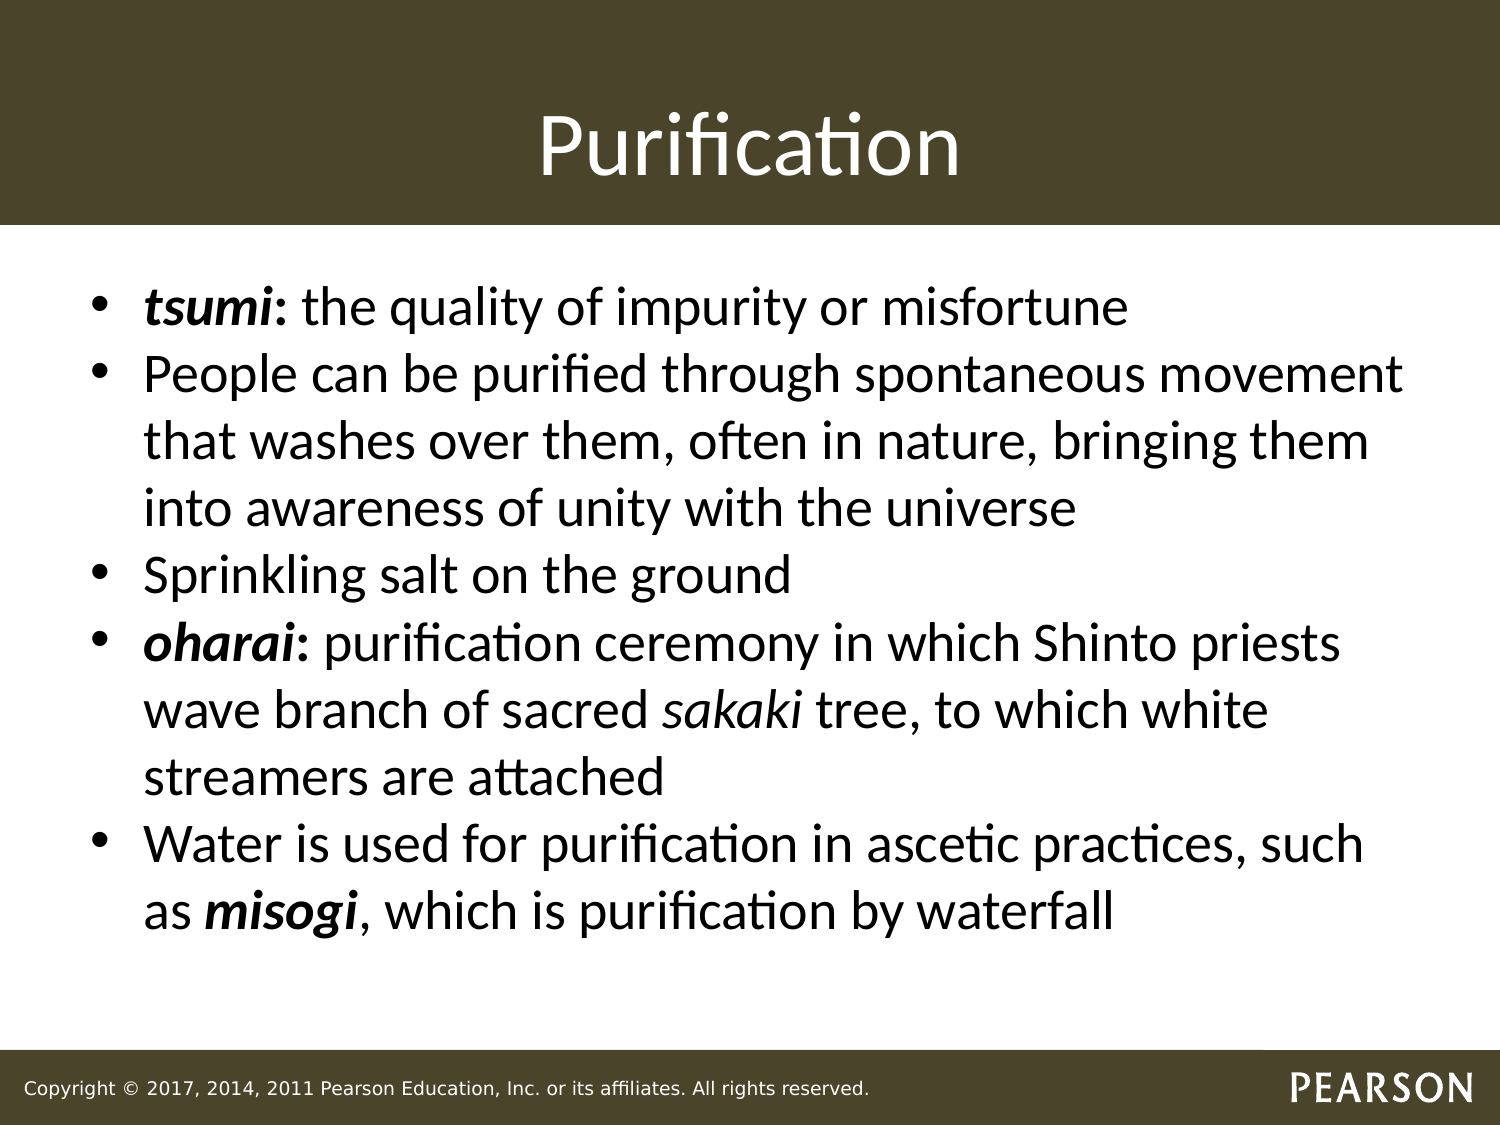

# Purification
tsumi: the quality of impurity or misfortune
People can be purified through spontaneous movement that washes over them, often in nature, bringing them into awareness of unity with the universe
Sprinkling salt on the ground
oharai: purification ceremony in which Shinto priests wave branch of sacred sakaki tree, to which white streamers are attached
Water is used for purification in ascetic practices, such as misogi, which is purification by waterfall